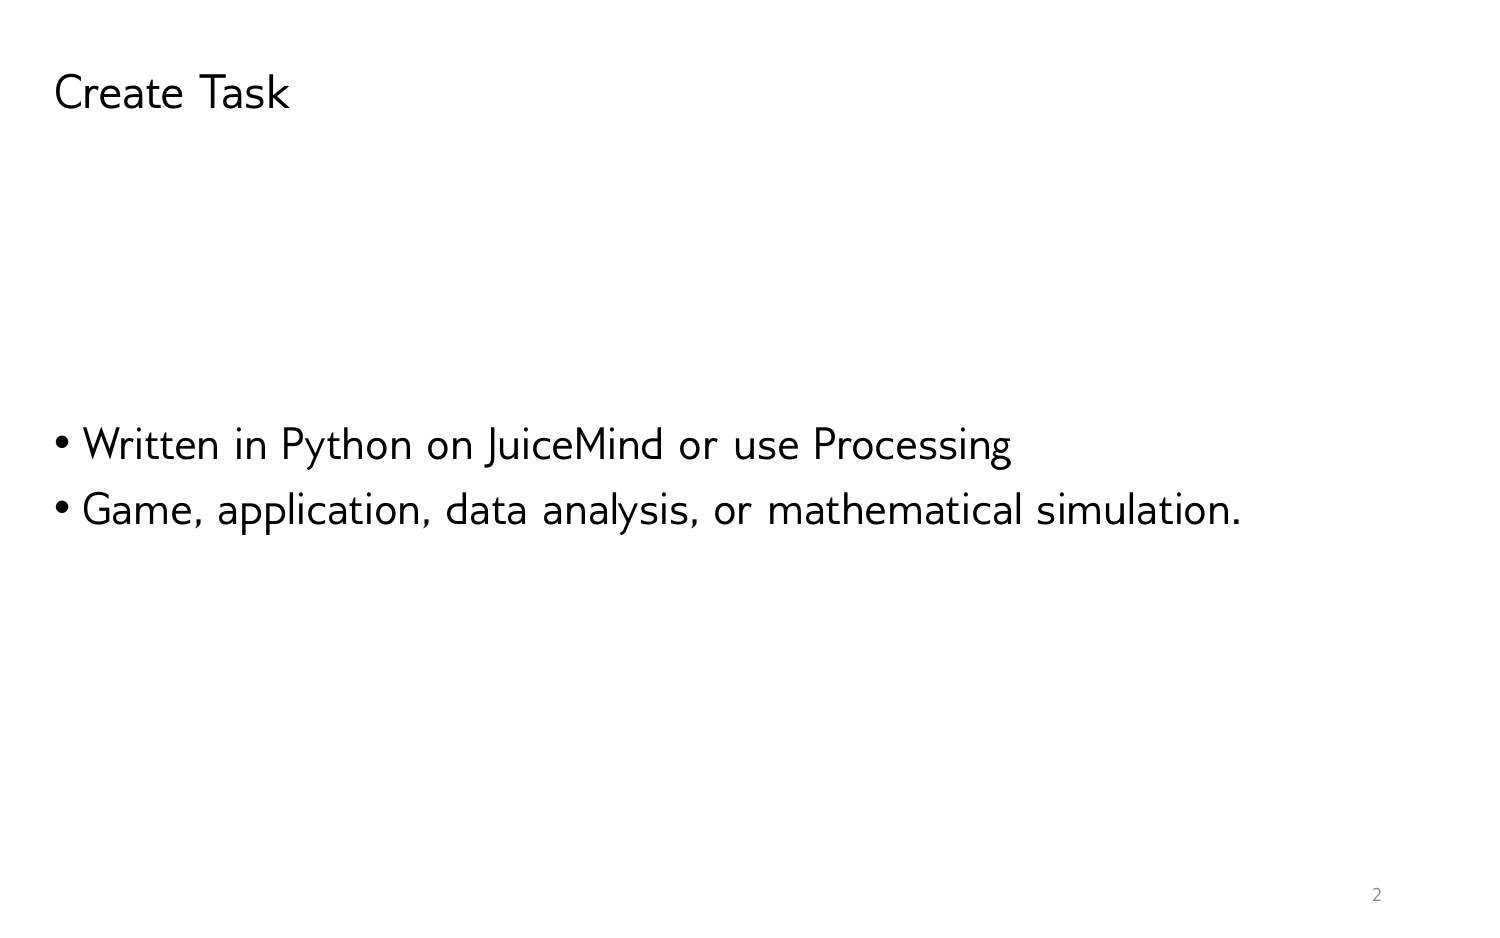

# Create Task

Written in Python on JuiceMind or use Processing
Game, application, data analysis, or mathematical simulation.

2